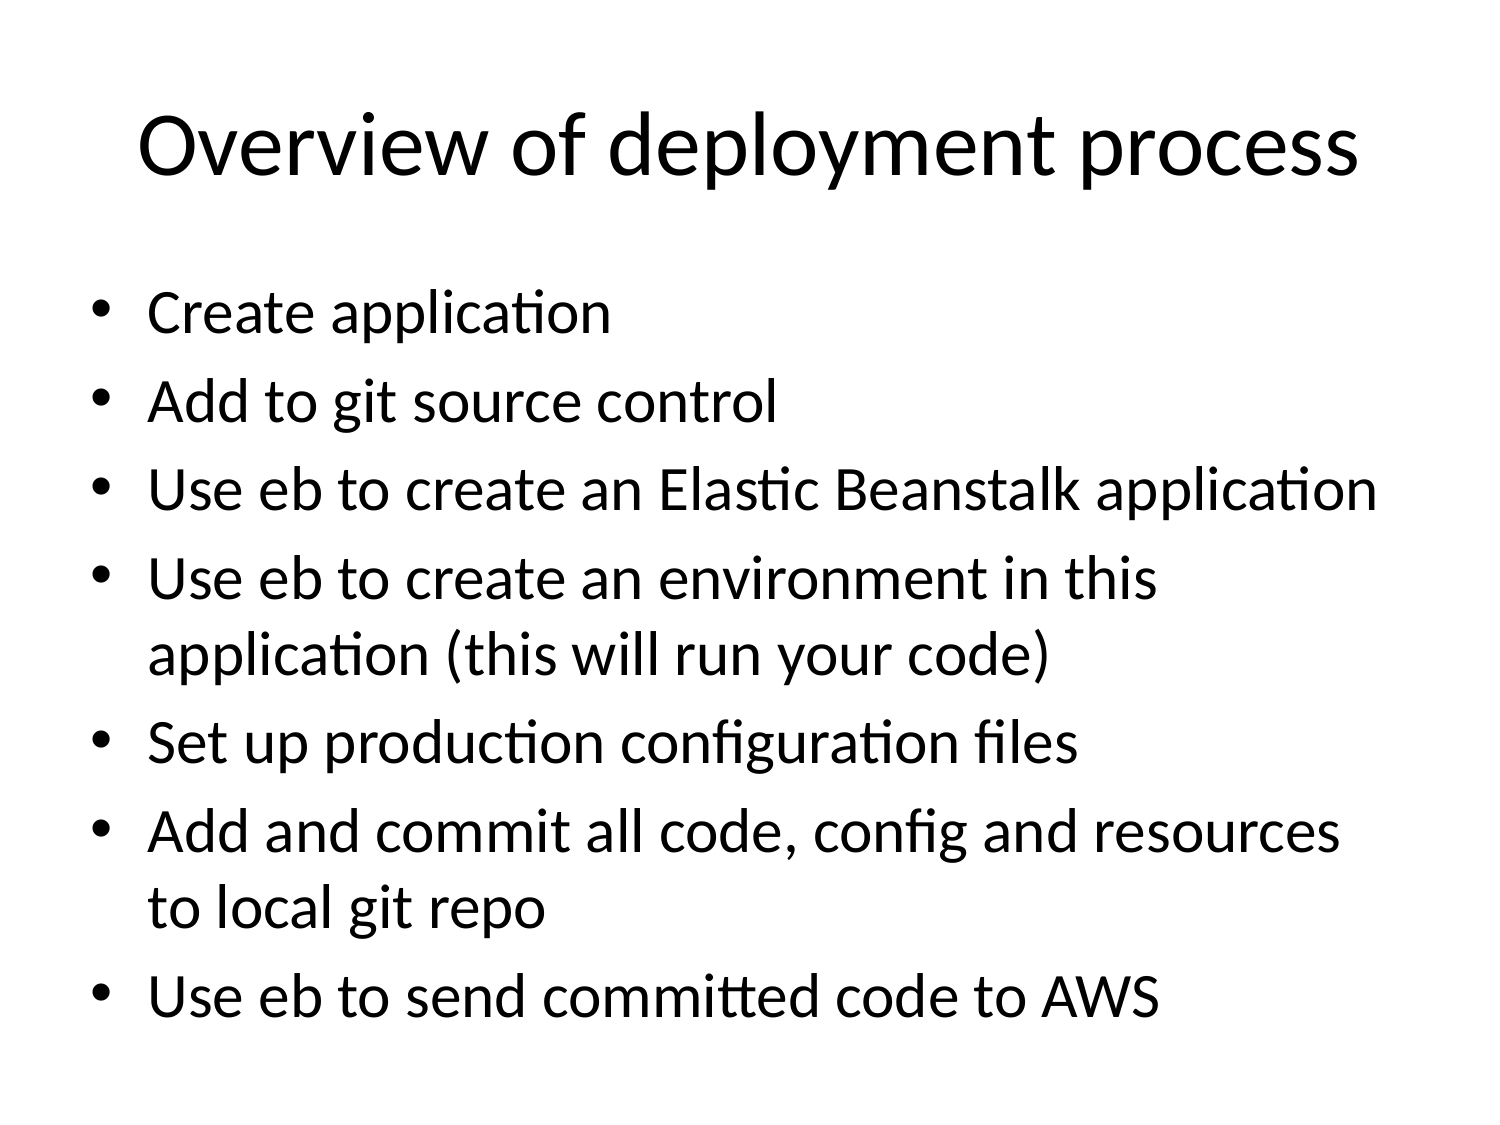

# Overview of deployment process
Create application
Add to git source control
Use eb to create an Elastic Beanstalk application
Use eb to create an environment in this application (this will run your code)
Set up production configuration files
Add and commit all code, config and resources to local git repo
Use eb to send committed code to AWS